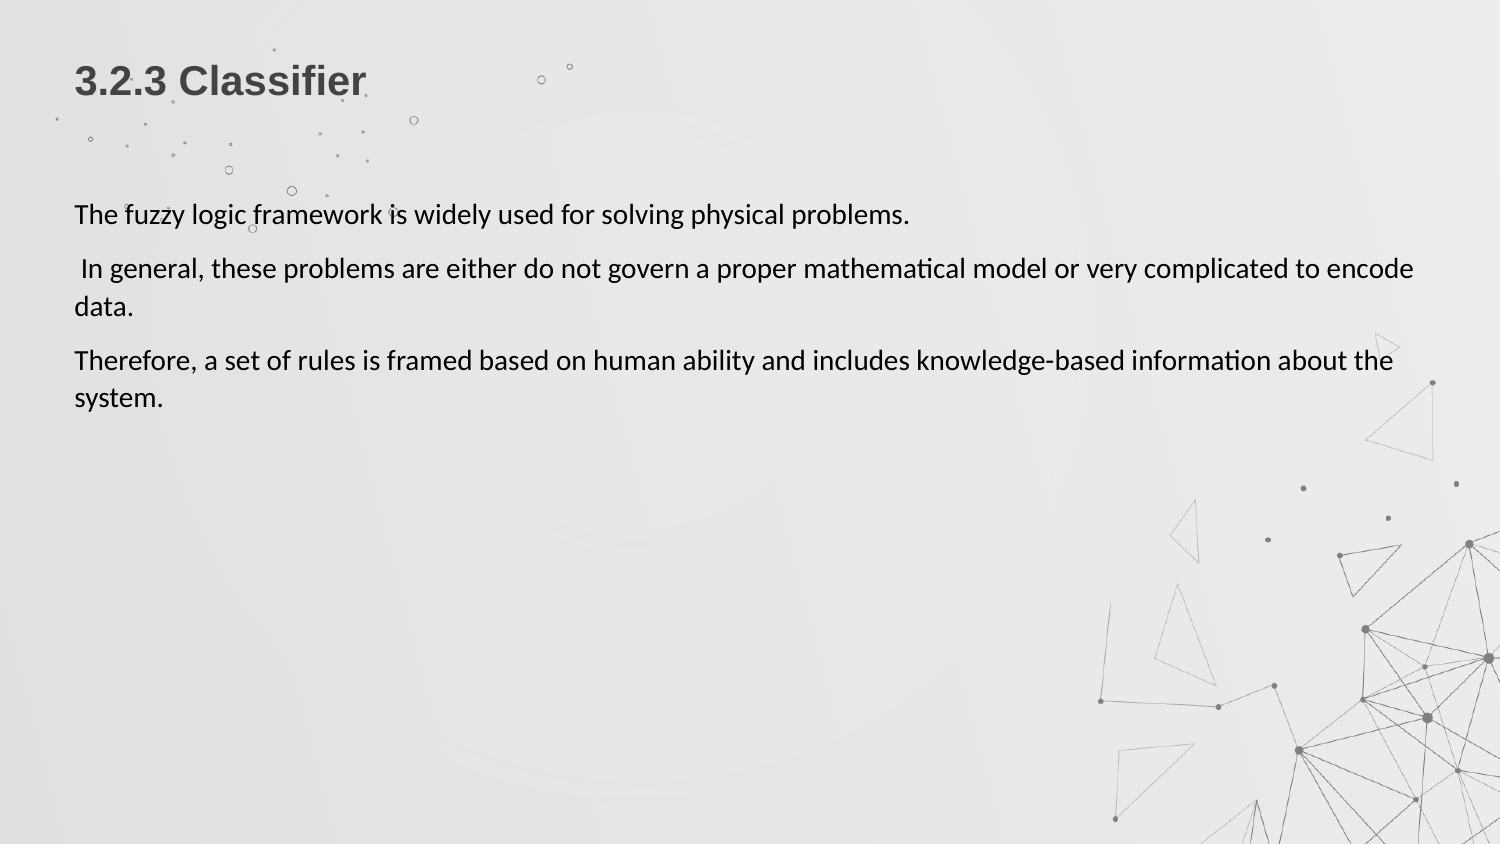

# 3.2.3 Classifier
The fuzzy logic framework is widely used for solving physical problems.
 In general, these problems are either do not govern a proper mathematical model or very complicated to encode data.
Therefore, a set of rules is framed based on human ability and includes knowledge-based information about the system.